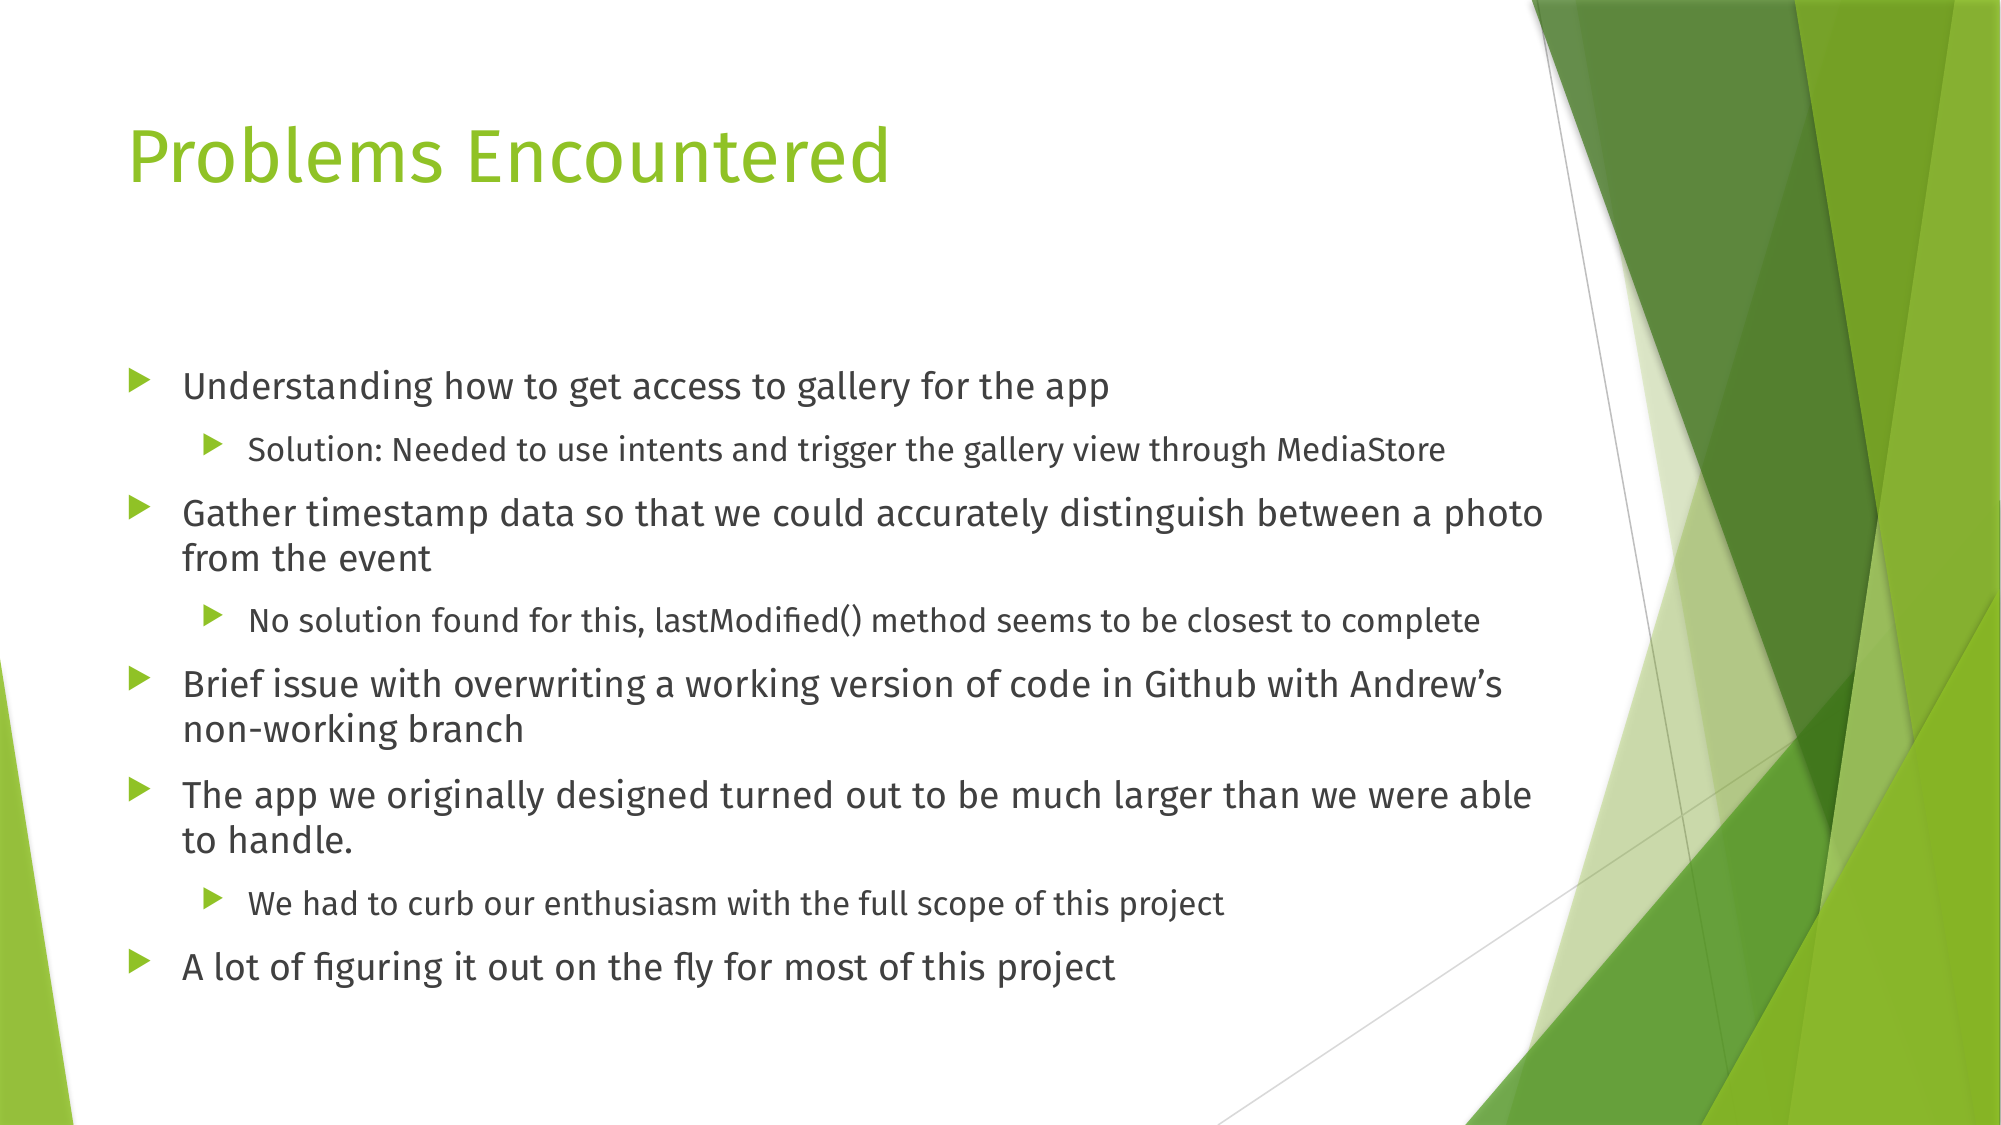

# Problems Encountered
Understanding how to get access to gallery for the app
Solution: Needed to use intents and trigger the gallery view through MediaStore
Gather timestamp data so that we could accurately distinguish between a photo from the event
No solution found for this, lastModified() method seems to be closest to complete
Brief issue with overwriting a working version of code in Github with Andrew’s non-working branch
The app we originally designed turned out to be much larger than we were able to handle.
We had to curb our enthusiasm with the full scope of this project
A lot of figuring it out on the fly for most of this project